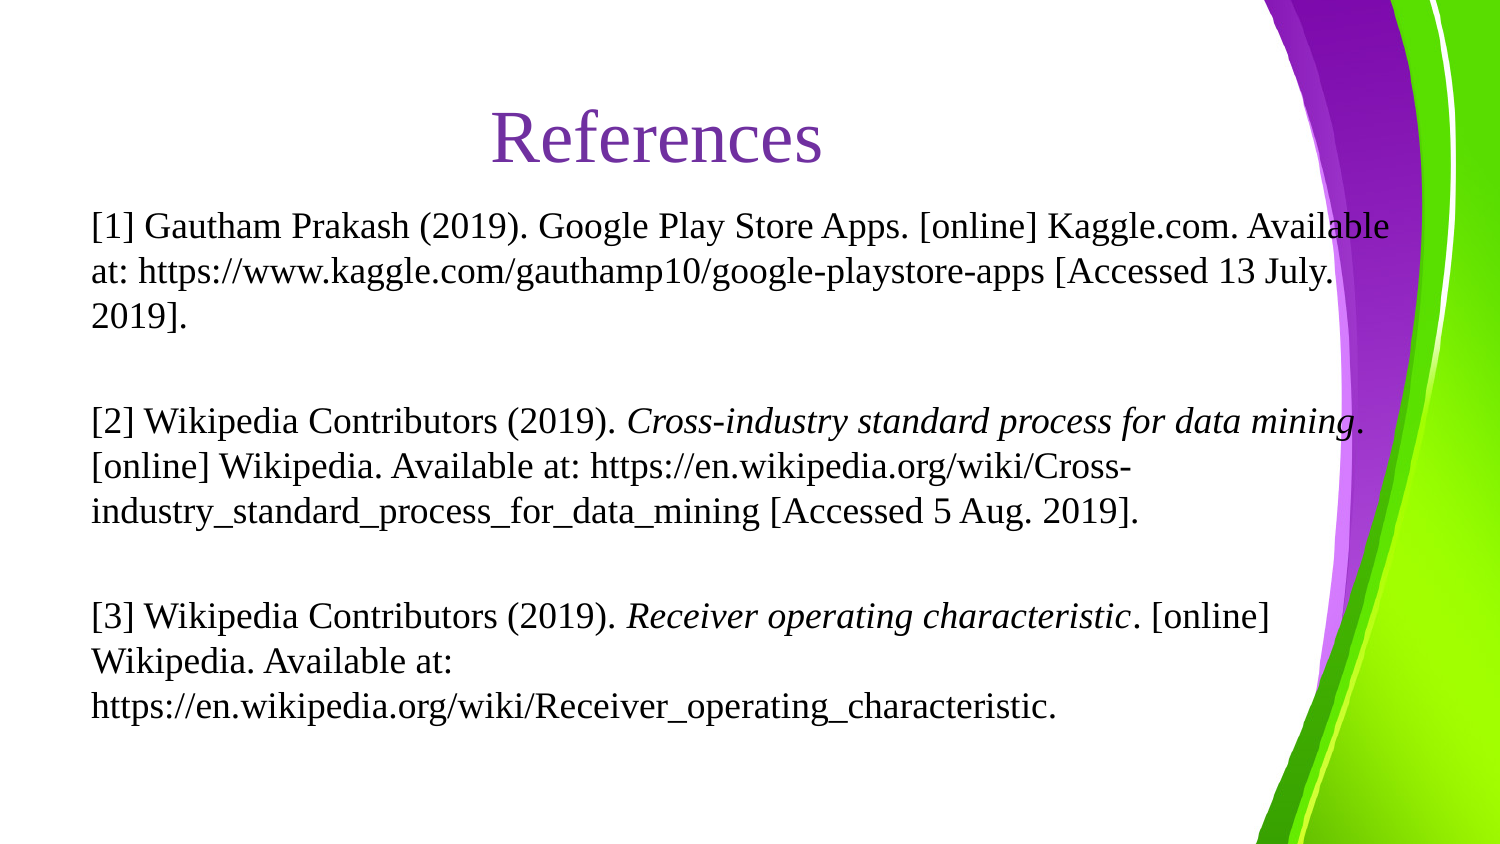

# References
[1] Gautham Prakash (2019). Google Play Store Apps. [online] Kaggle.com. Available at: https://www.kaggle.com/gauthamp10/google-playstore-apps [Accessed 13 July. 2019].

[2] Wikipedia Contributors (2019). Cross-industry standard process for data mining. [online] Wikipedia. Available at: https://en.wikipedia.org/wiki/Cross-industry_standard_process_for_data_mining [Accessed 5 Aug. 2019].

[3] Wikipedia Contributors (2019). Receiver operating characteristic. [online] Wikipedia. Available at: https://en.wikipedia.org/wiki/Receiver_operating_characteristic.